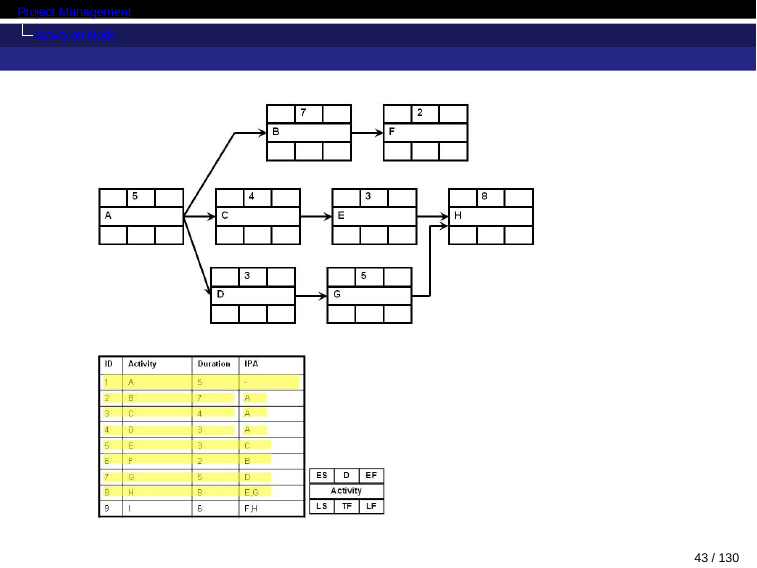

Project Management

Activity on Node

43 / 130